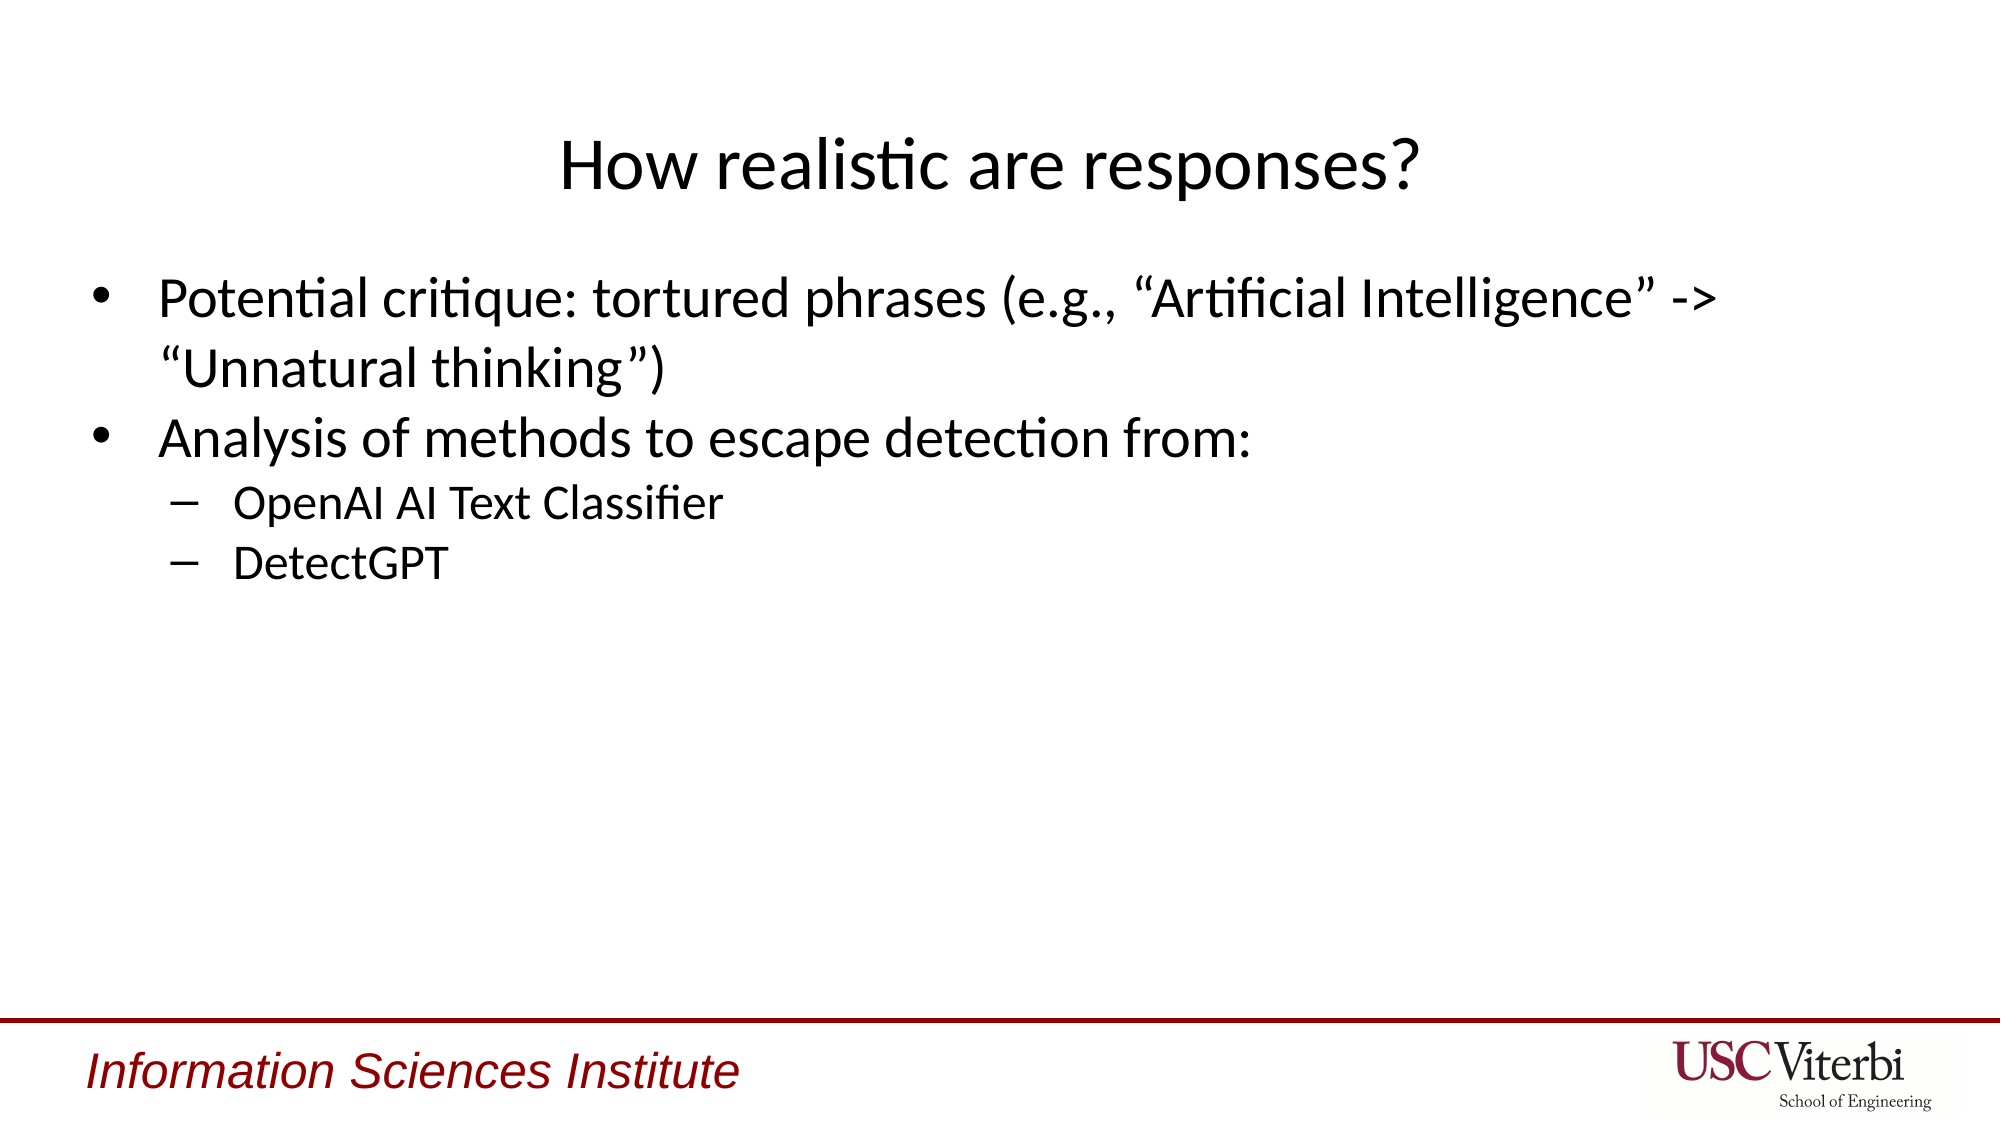

# How realistic are responses?
Potential critique: tortured phrases (e.g., “Artificial Intelligence” -> “Unnatural thinking”)
Analysis of methods to escape detection from:
OpenAI AI Text Classifier
DetectGPT